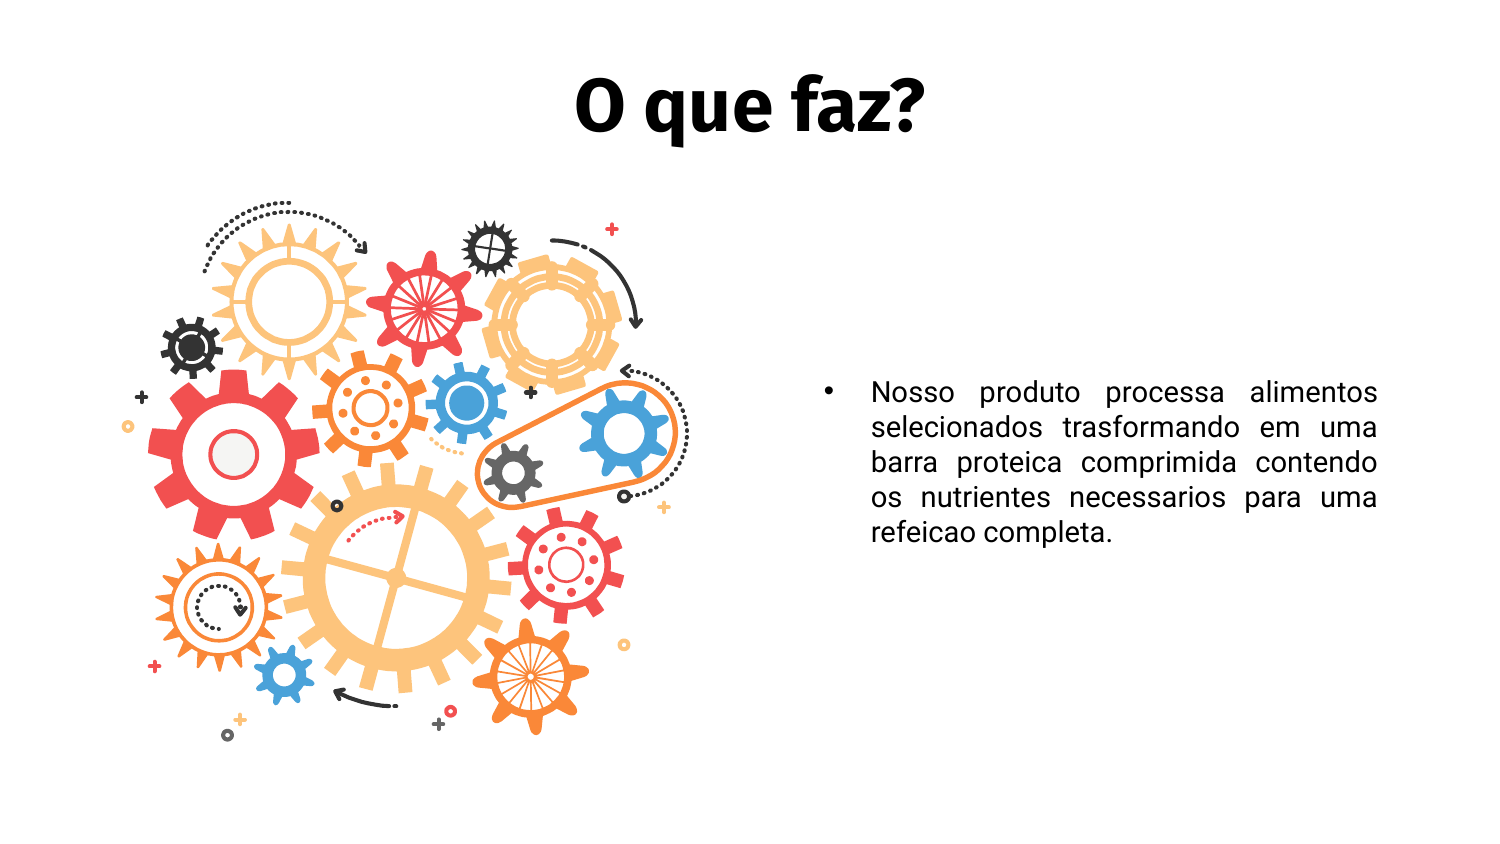

# O que faz?

Nosso produto processa alimentos selecionados trasformando em uma barra proteica comprimida contendo os nutrientes necessarios para uma refeicao completa.